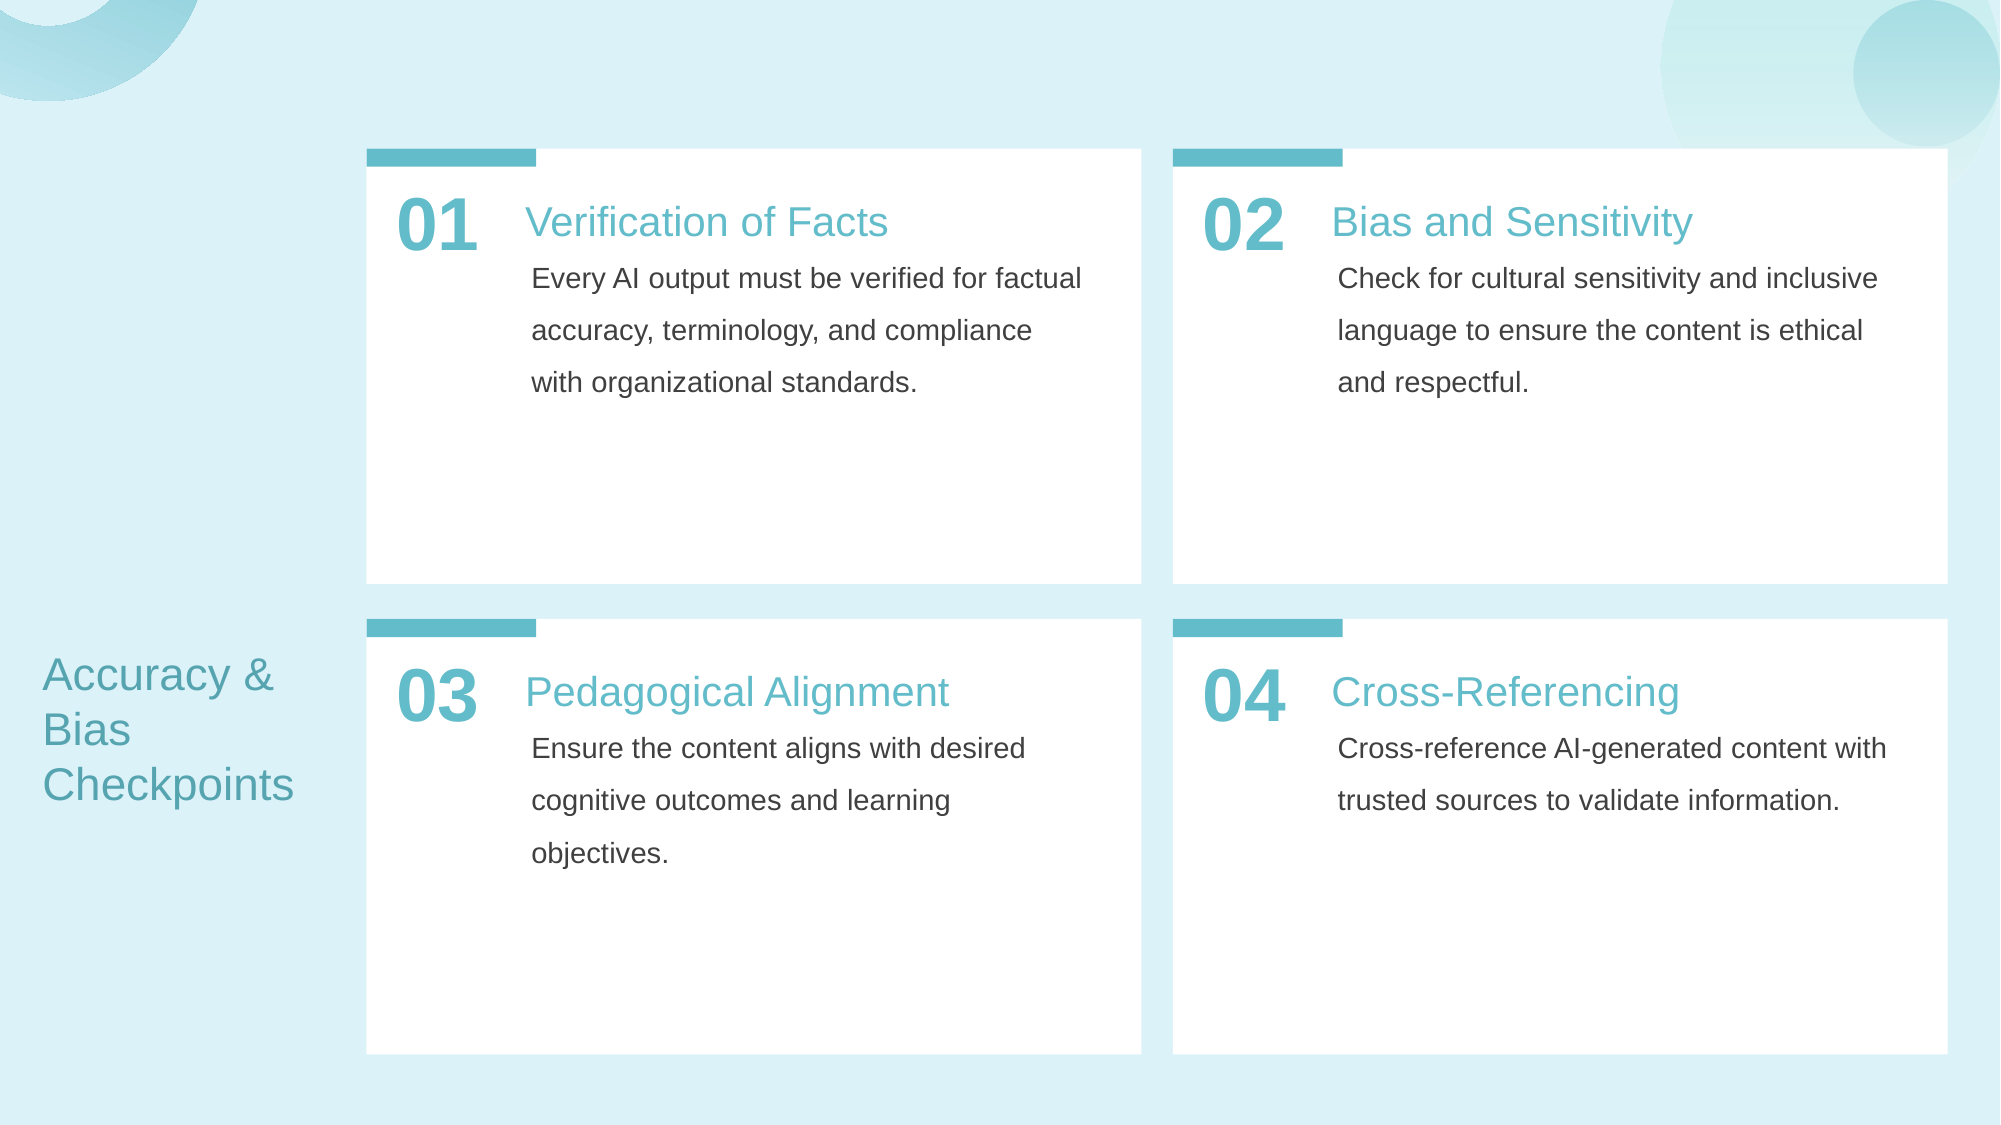

01
02
Verification of Facts
Bias and Sensitivity
Every AI output must be verified for factual accuracy, terminology, and compliance with organizational standards.
Check for cultural sensitivity and inclusive language to ensure the content is ethical and respectful.

Accuracy & Bias Checkpoints
03
04
Pedagogical Alignment
Cross-Referencing
Ensure the content aligns with desired cognitive outcomes and learning objectives.
Cross-reference AI-generated content with trusted sources to validate information.